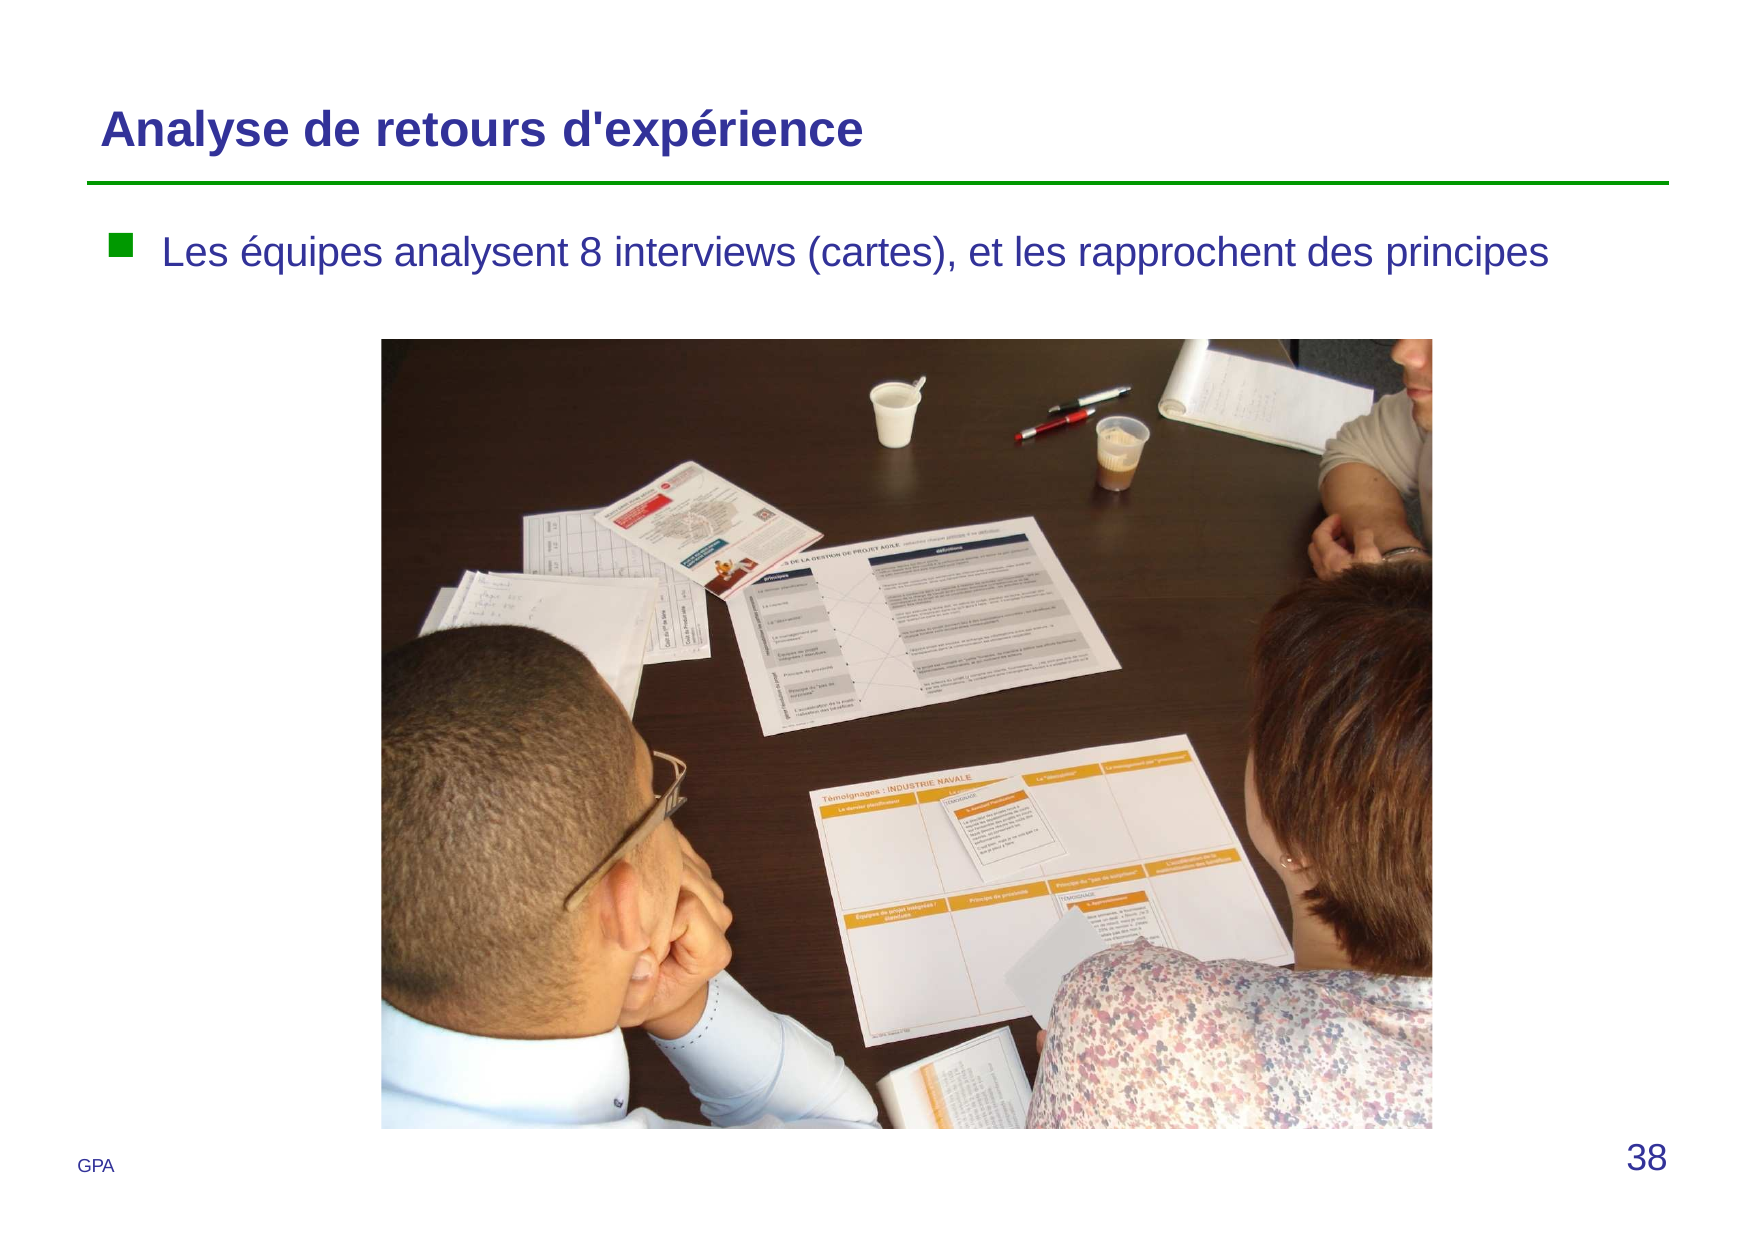

# Analyse de retours d'expérience
Les équipes analysent 8 interviews (cartes), et les rapprochent des principes

38
GPA